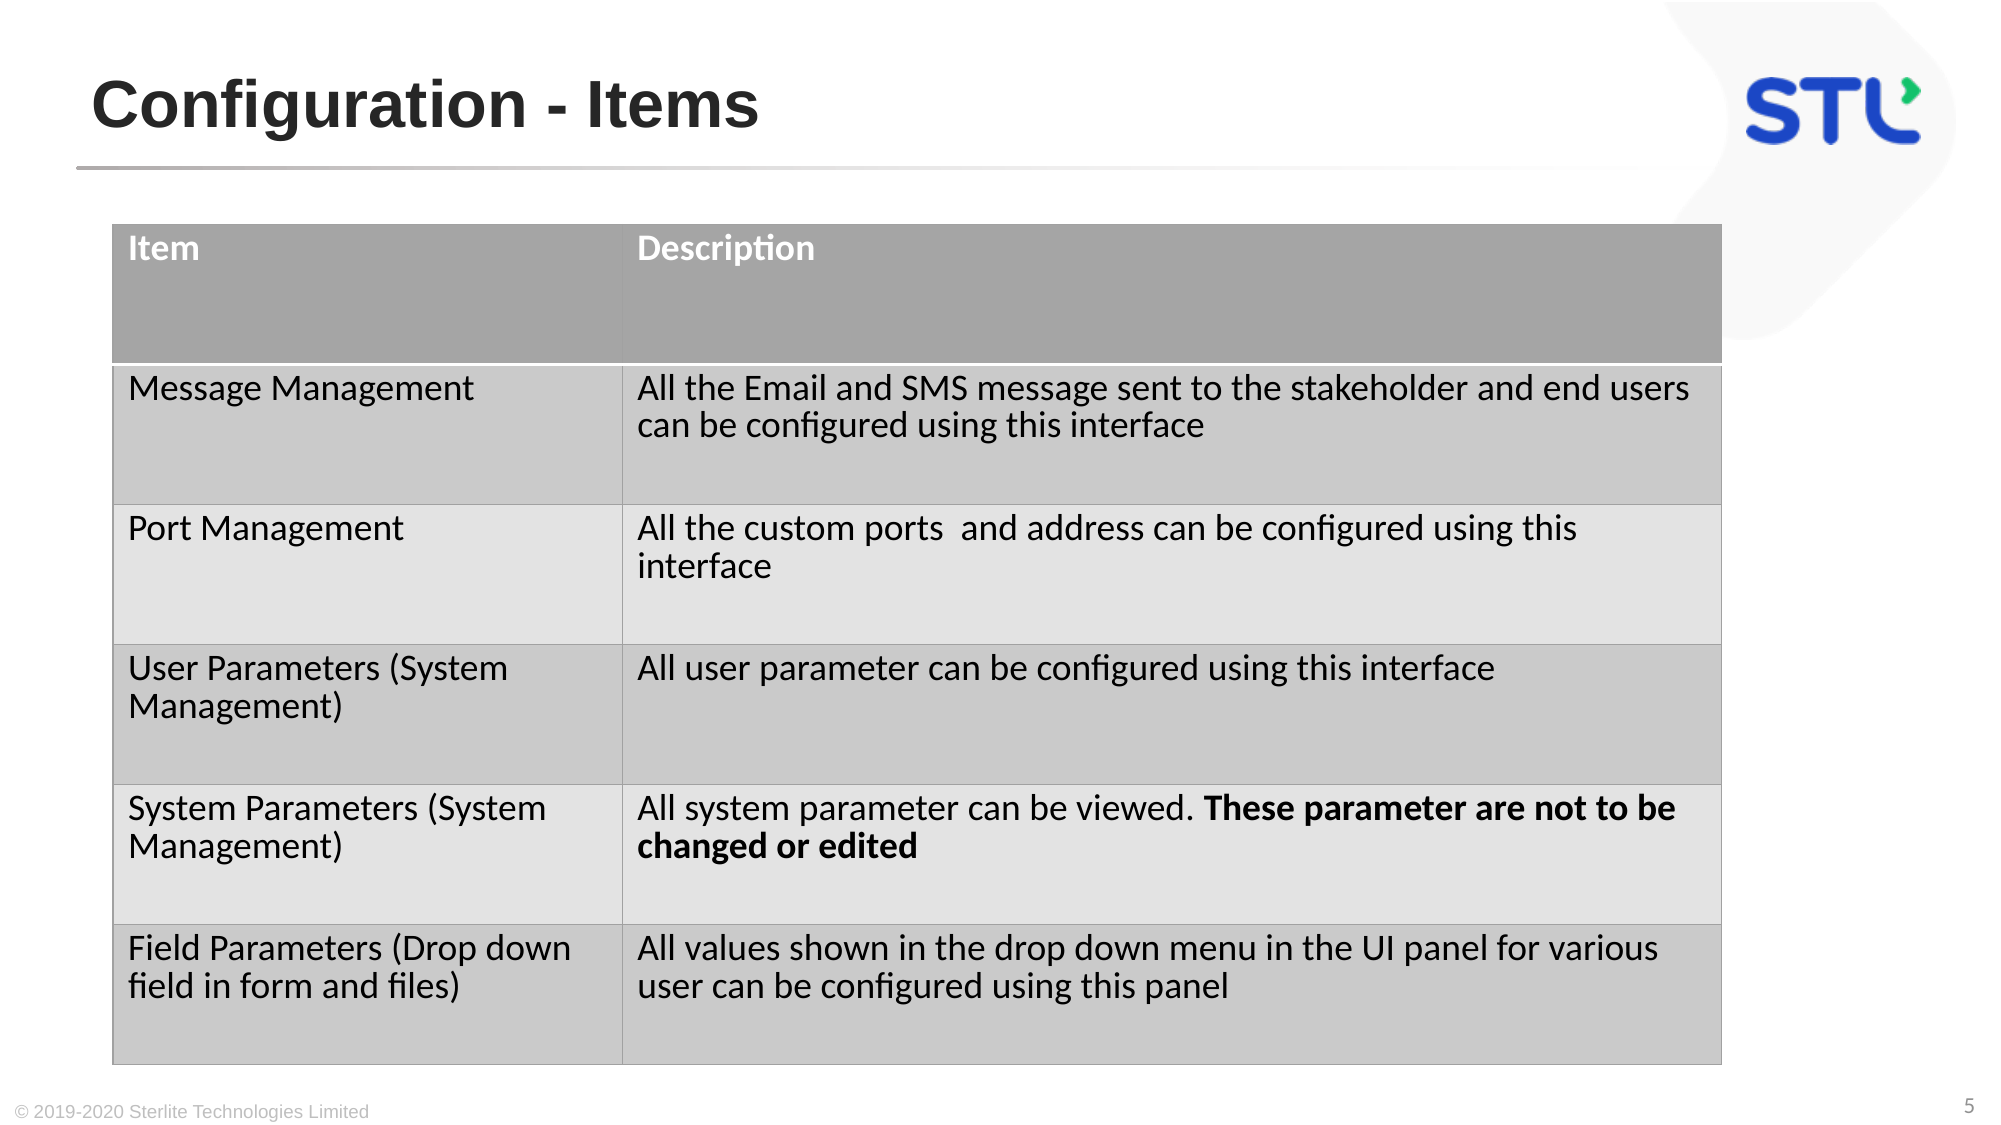

# Configuration - Items
| Item | Description |
| --- | --- |
| Message Management | All the Email and SMS message sent to the stakeholder and end users can be configured using this interface |
| Port Management | All the custom ports and address can be configured using this interface |
| User Parameters (System Management) | All user parameter can be configured using this interface |
| System Parameters (System Management) | All system parameter can be viewed. These parameter are not to be changed or edited |
| Field Parameters (Drop down field in form and files) | All values shown in the drop down menu in the UI panel for various user can be configured using this panel |
© 2019-2020 Sterlite Technologies Limited
5